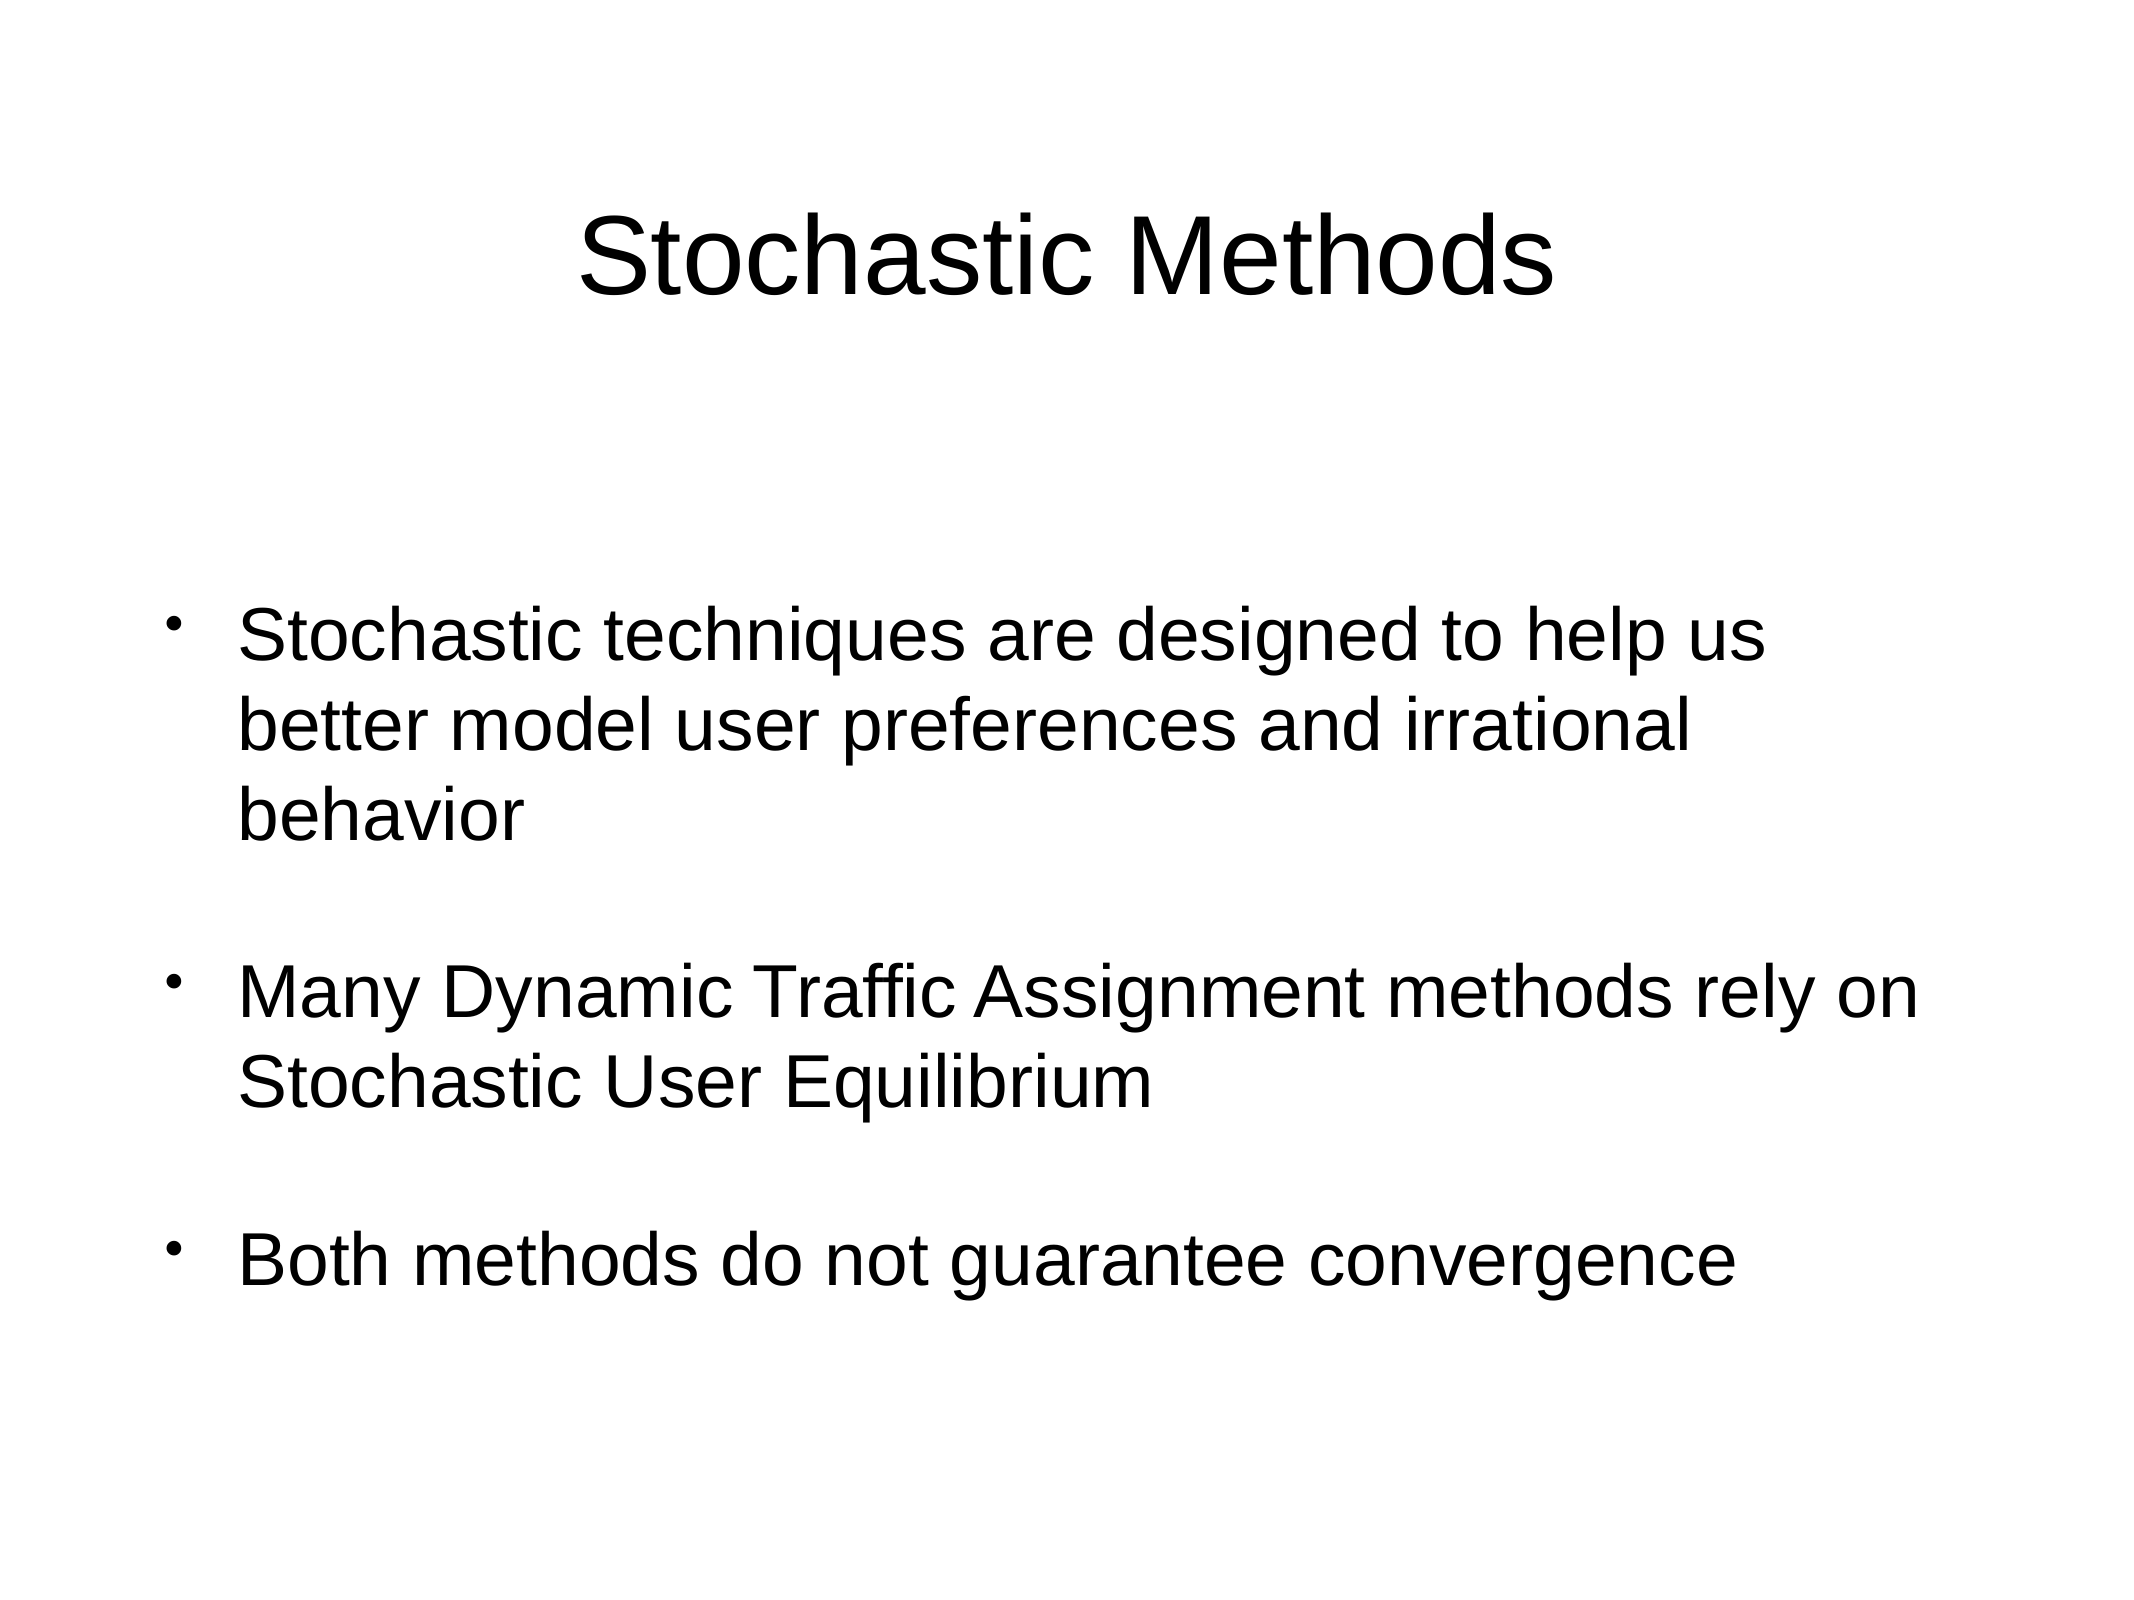

# Stochastic Methods
Stochastic techniques are designed to help us better model user preferences and irrational behavior
Many Dynamic Traffic Assignment methods rely on Stochastic User Equilibrium
Both methods do not guarantee convergence